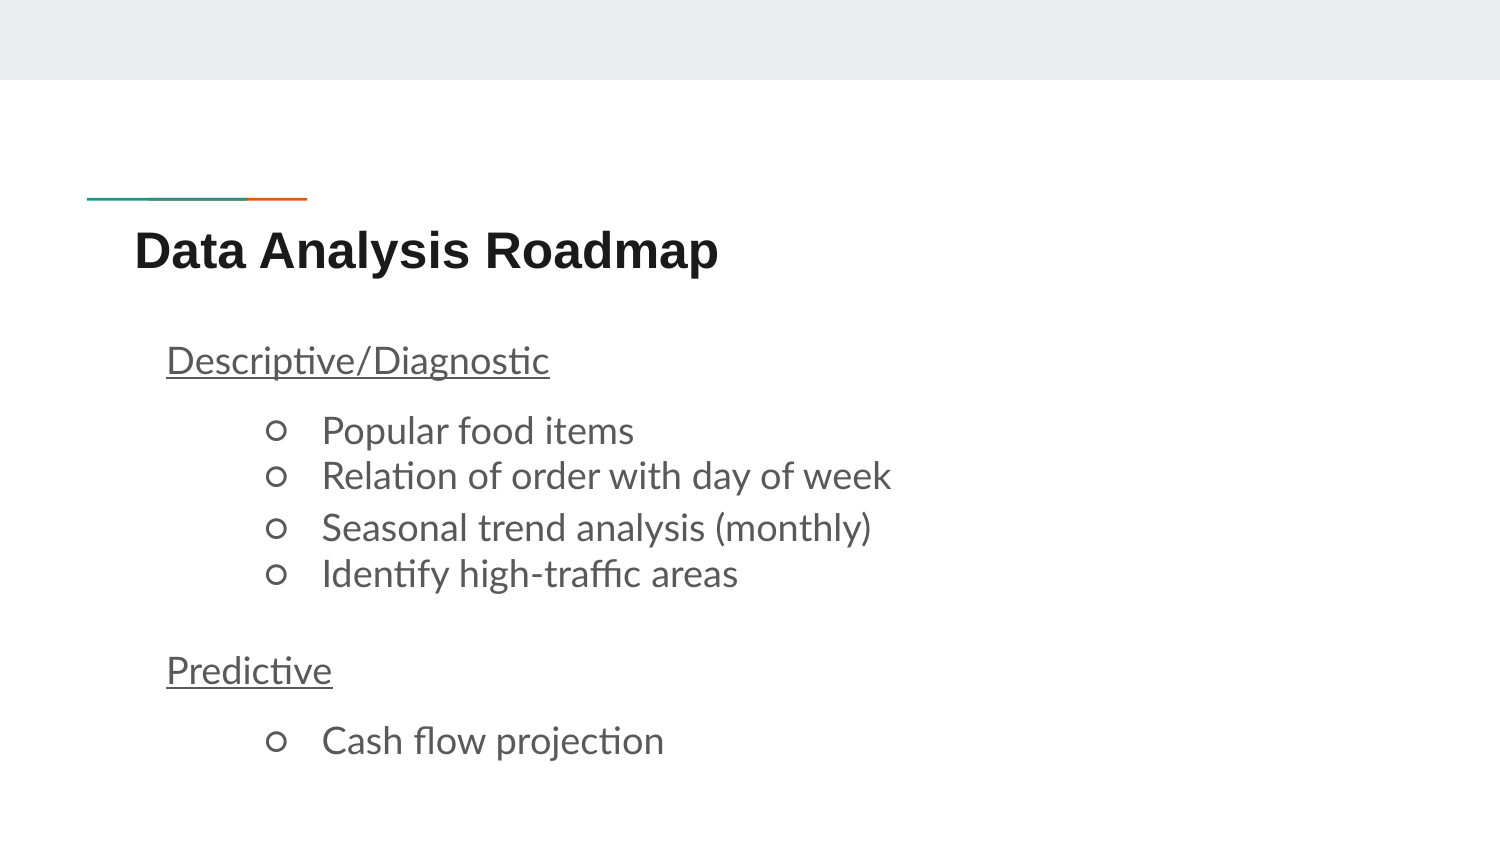

# Data Analysis Roadmap
Descriptive/Diagnostic
Popular food items
Relation of order with day of week
Seasonal trend analysis (monthly)
Identify high-traffic areas

Predictive
Cash flow projection